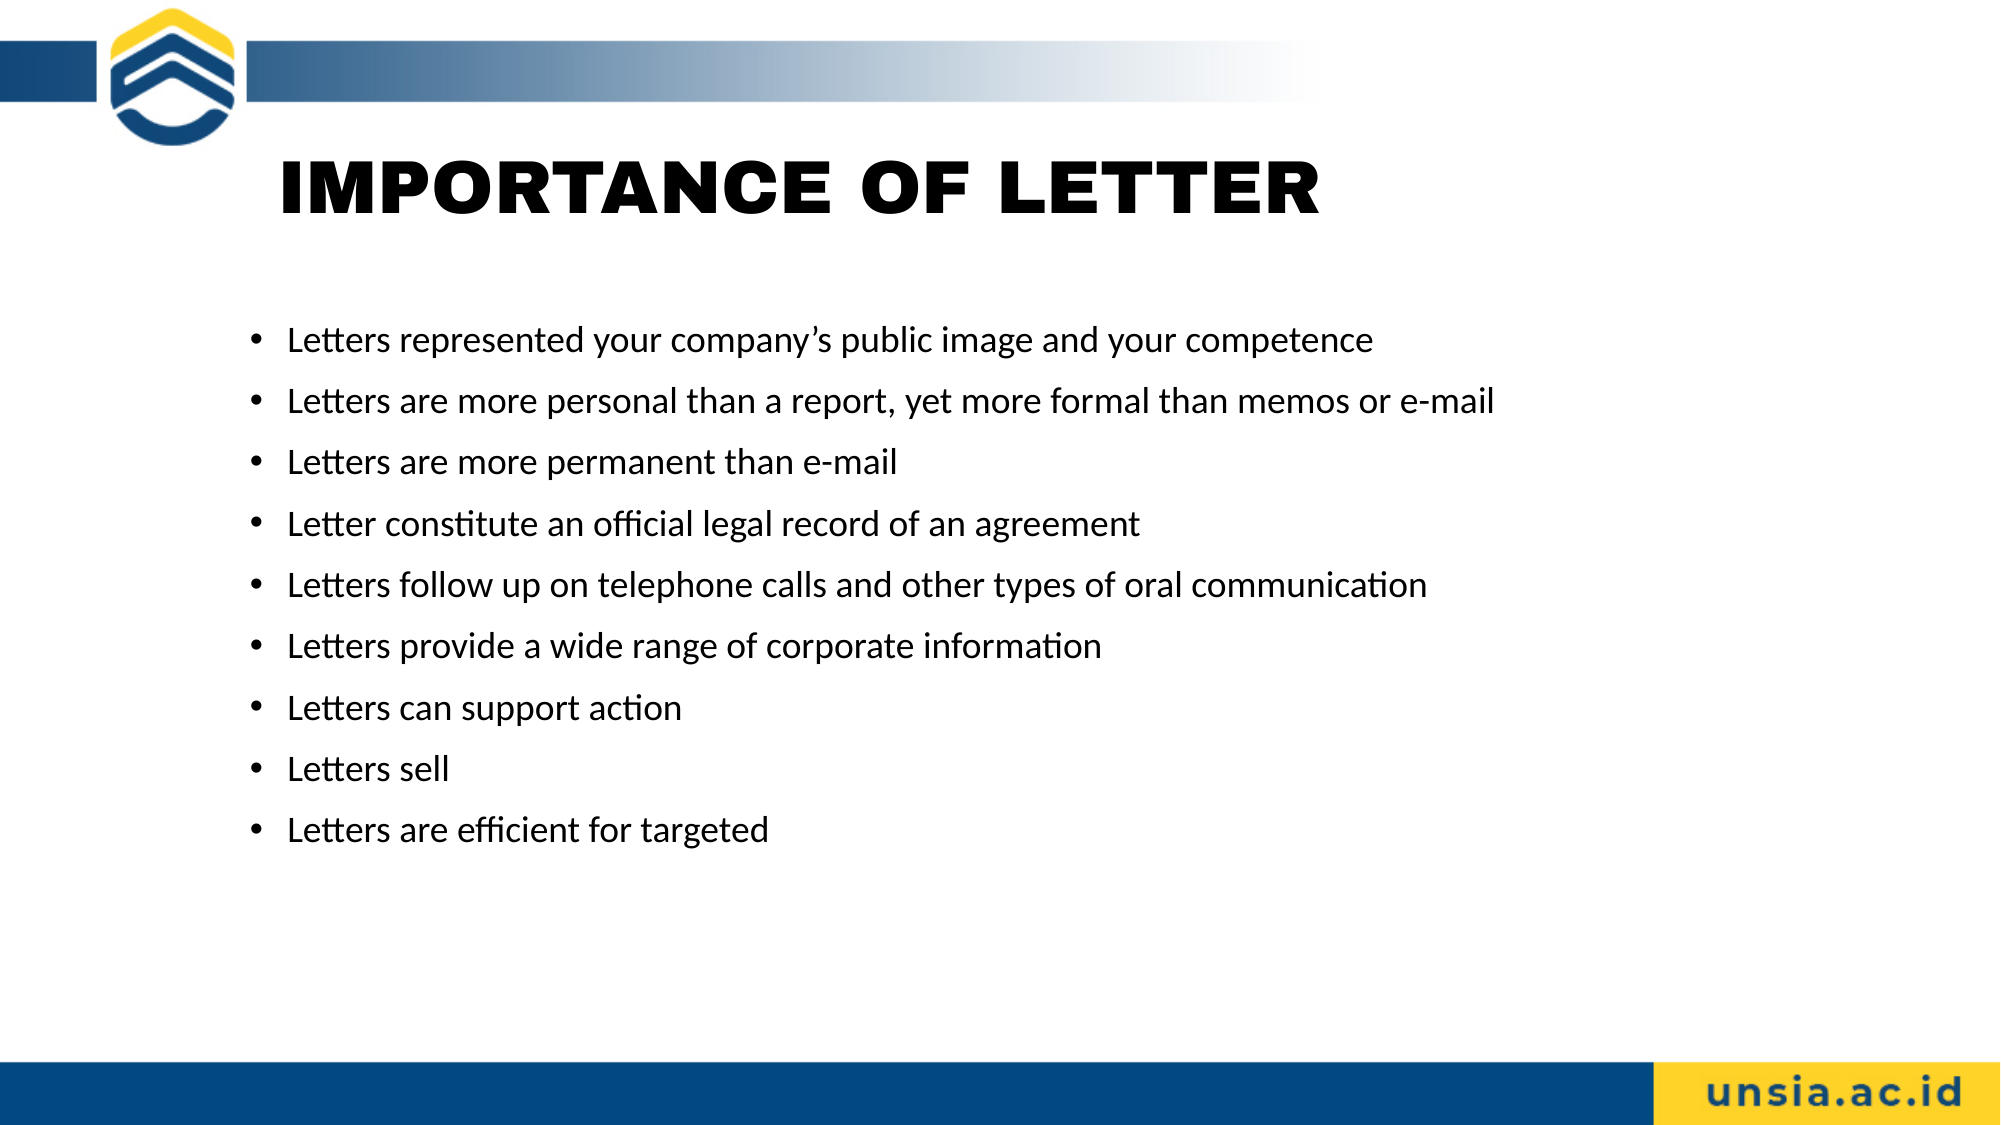

# IMPORTANCE OF LETTER
Letters represented your company’s public image and your competence
Letters are more personal than a report, yet more formal than memos or e-mail
Letters are more permanent than e-mail
Letter constitute an official legal record of an agreement
Letters follow up on telephone calls and other types of oral communication
Letters provide a wide range of corporate information
Letters can support action
Letters sell
Letters are efficient for targeted